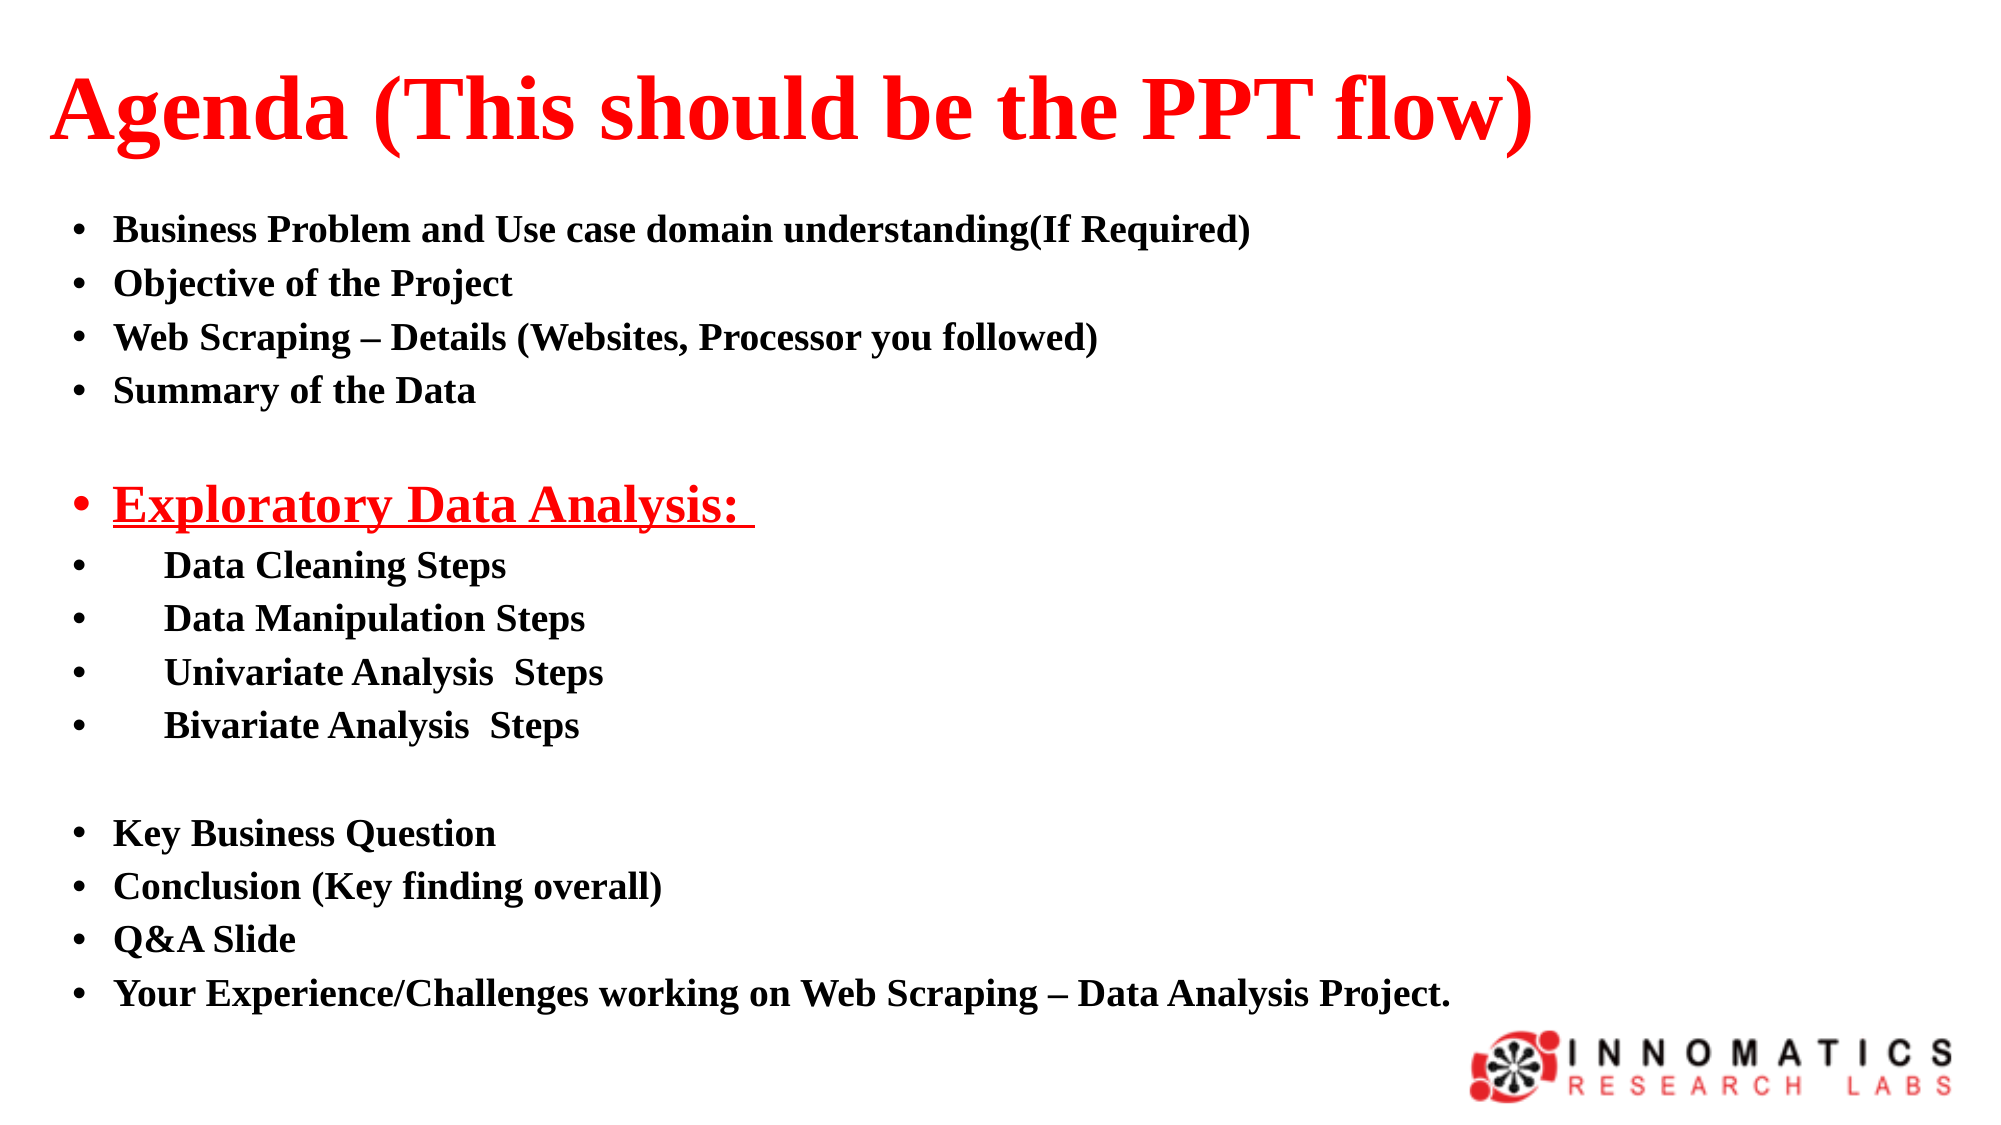

# Agenda (This should be the PPT flow)
Business Problem and Use case domain understanding(If Required)
Objective of the Project
Web Scraping – Details (Websites, Processor you followed)
Summary of the Data

Exploratory Data Analysis:
Data Cleaning Steps
Data Manipulation Steps
Univariate Analysis  Steps
Bivariate Analysis  Steps

Key Business Question
Conclusion (Key finding overall)
Q&A Slide
Your Experience/Challenges working on Web Scraping – Data Analysis Project.